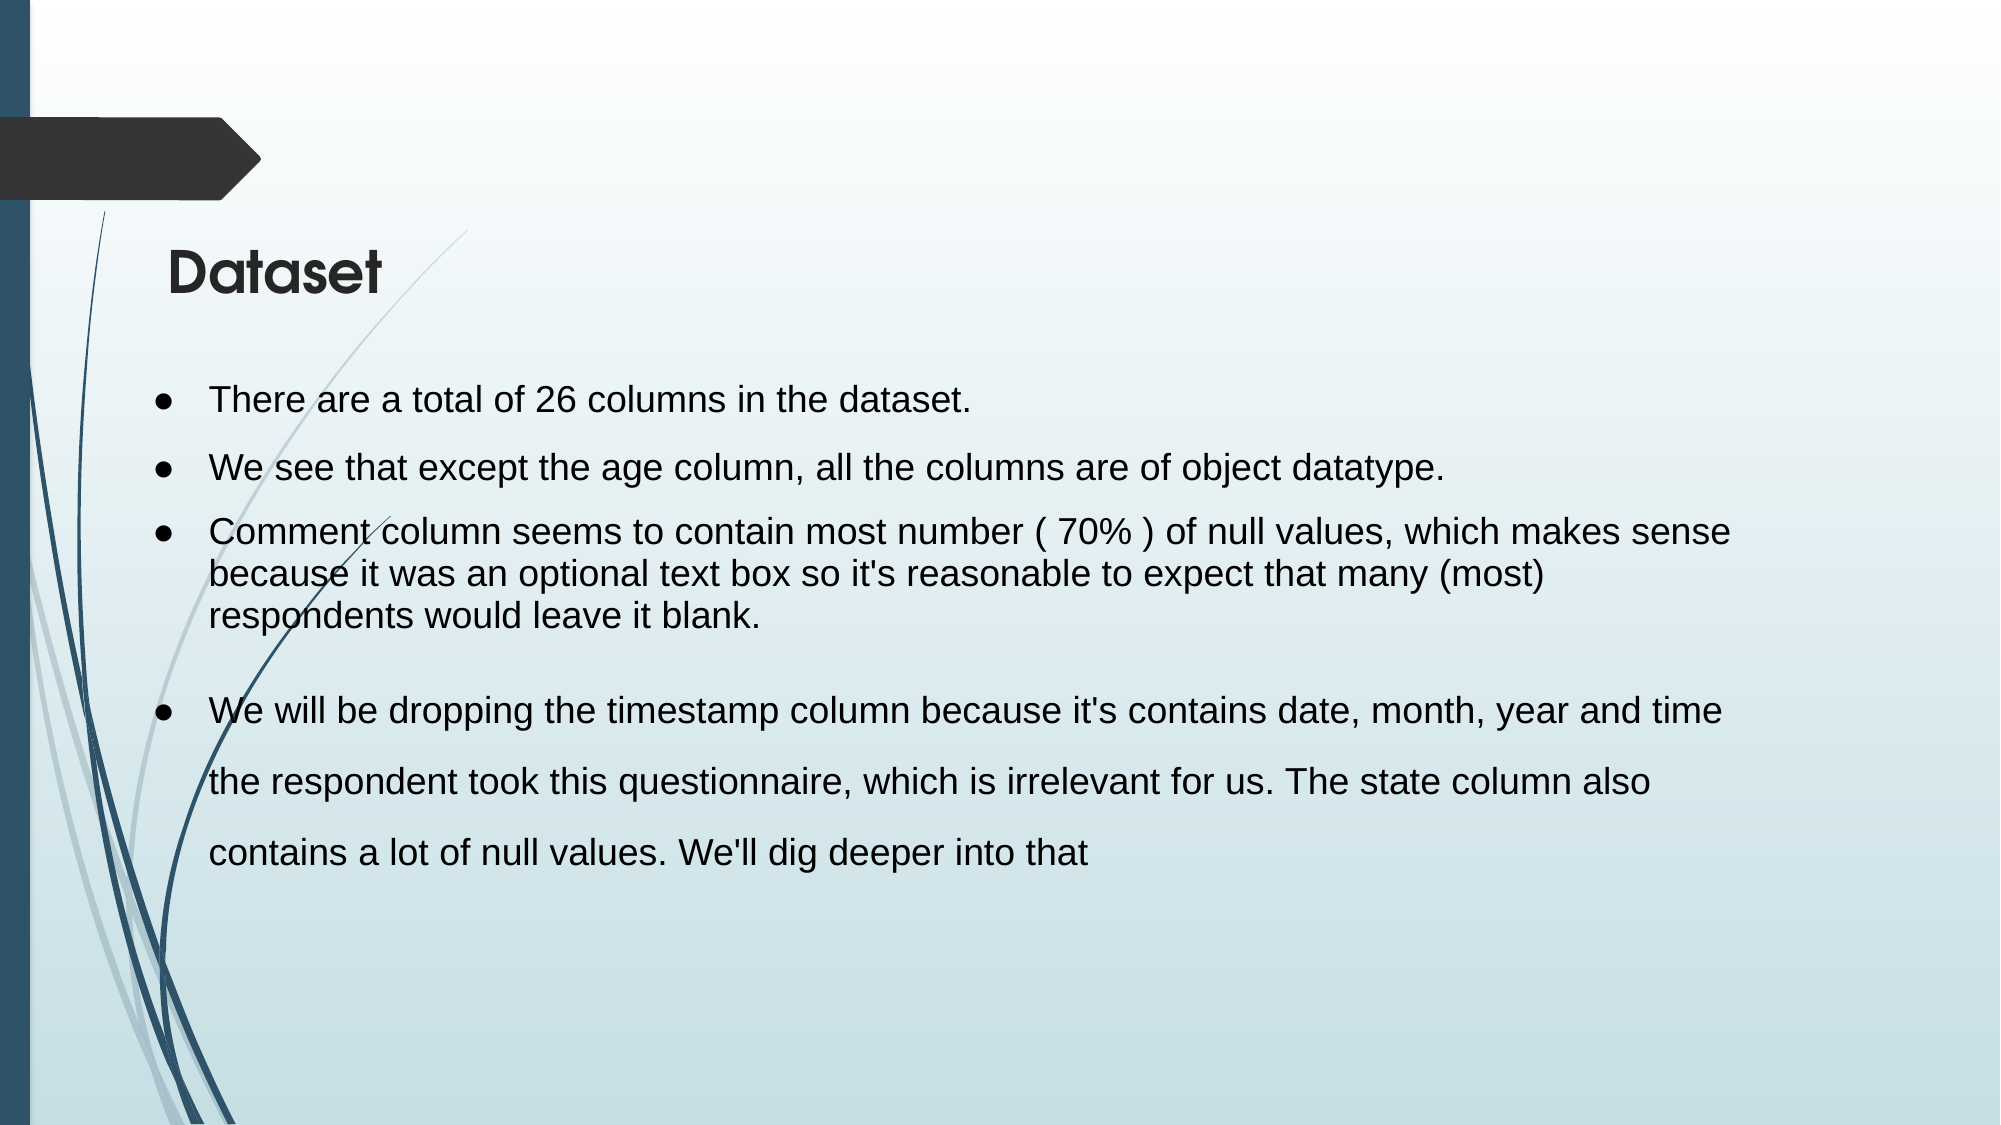

# Dataset
There are a total of 26 columns in the dataset.
We see that except the age column, all the columns are of object datatype.
Comment column seems to contain most number ( 70% ) of null values, which makes sense because it was an optional text box so it's reasonable to expect that many (most) respondents would leave it blank.
We will be dropping the timestamp column because it's contains date, month, year and time the respondent took this questionnaire, which is irrelevant for us. The state column also contains a lot of null values. We'll dig deeper into that